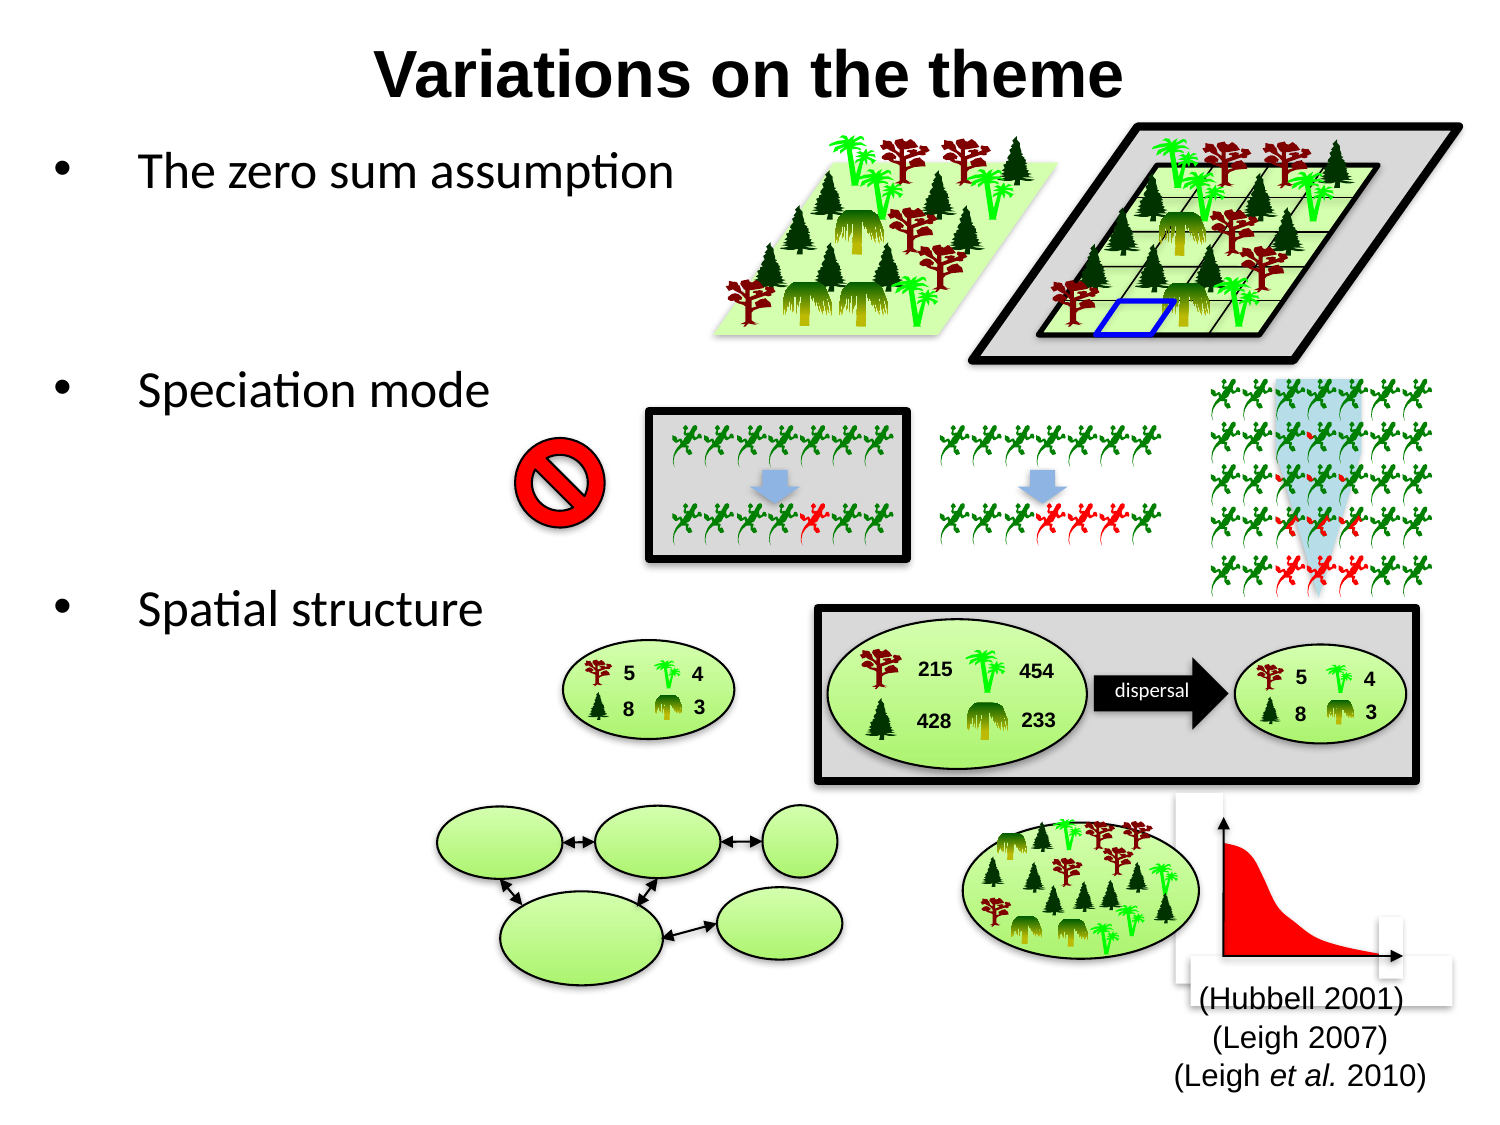

Variations on the theme

The zero sum assumption

Speciation mode

Spatial structure

215

454

233
428

5
4

3
8

5
4

3
8

dispersal

(Hubbell 2001)
(Leigh 2007)
(Leigh et al. 2010)